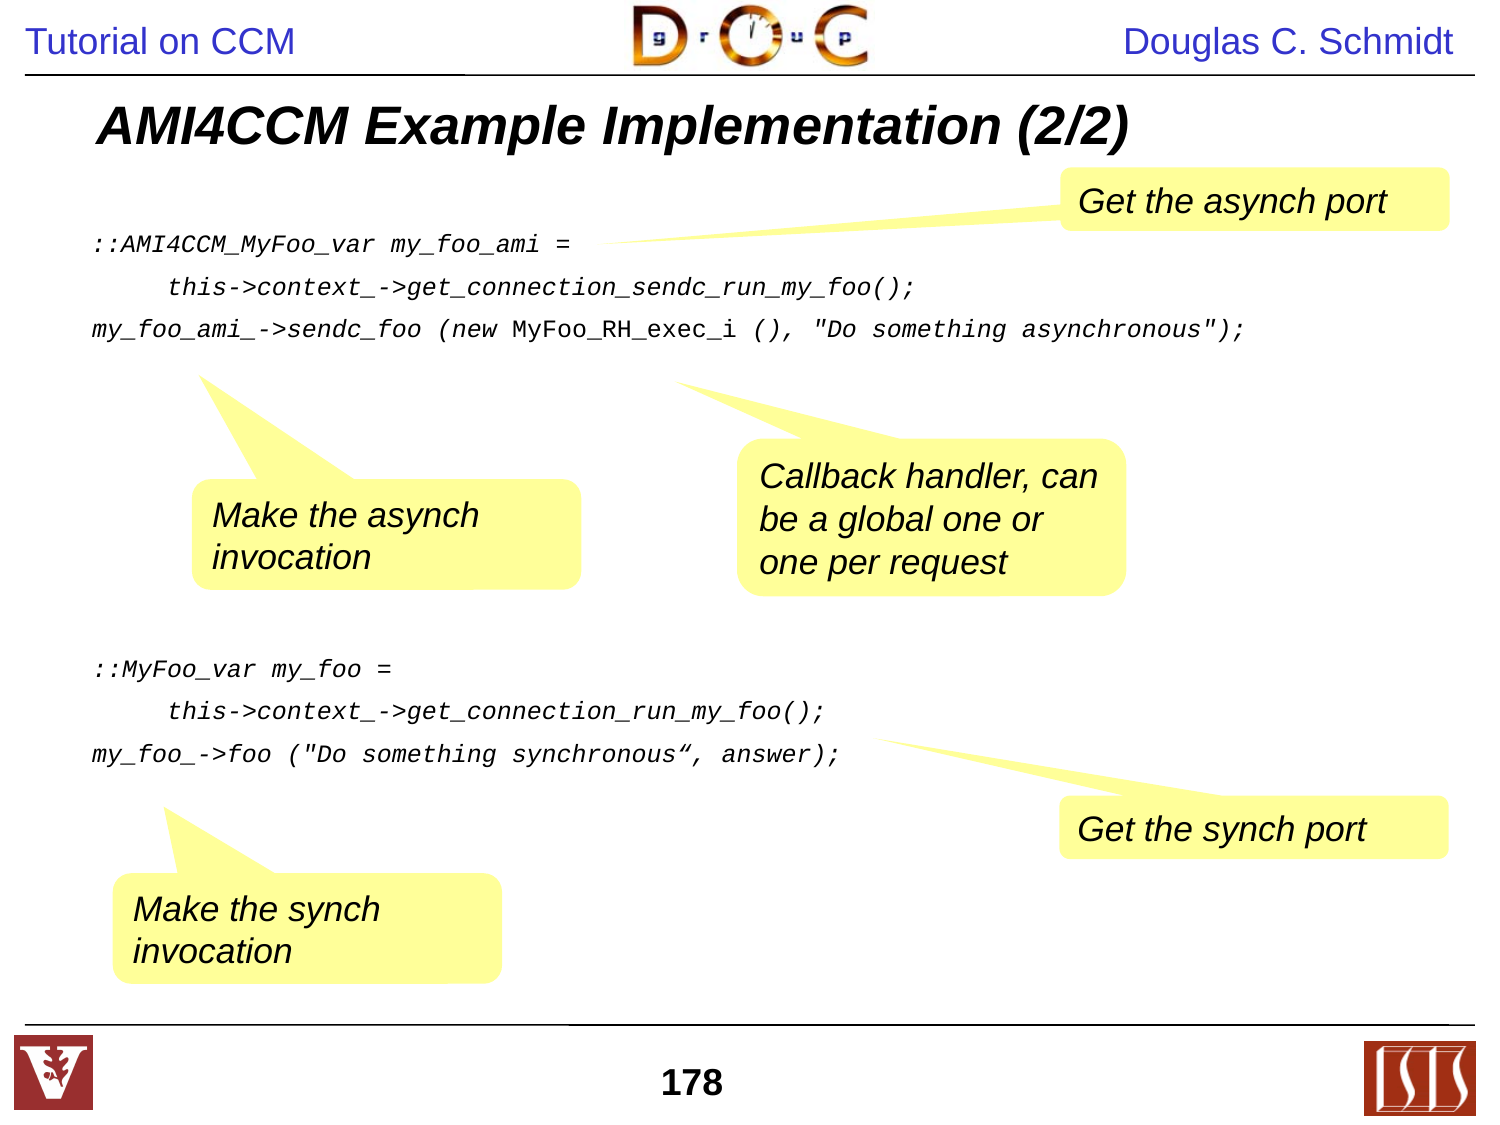

AMI4CCM Example Implementation (2/2)

Get the asynch port

 ::AMI4CCM_MyFoo_var my_foo_ami =
      this->context_->get_connection_sendc_run_my_foo();
 my_foo_ami_->sendc_foo (new MyFoo_RH_exec_i (), "Do something asynchronous");

 ::MyFoo_var my_foo =
      this->context_->get_connection_run_my_foo();
 my_foo_->foo ("Do something synchronous“, answer);

Callback handler, can be a global one or one per request
Make the asynch invocation
Get the synch port
Make the synch invocation